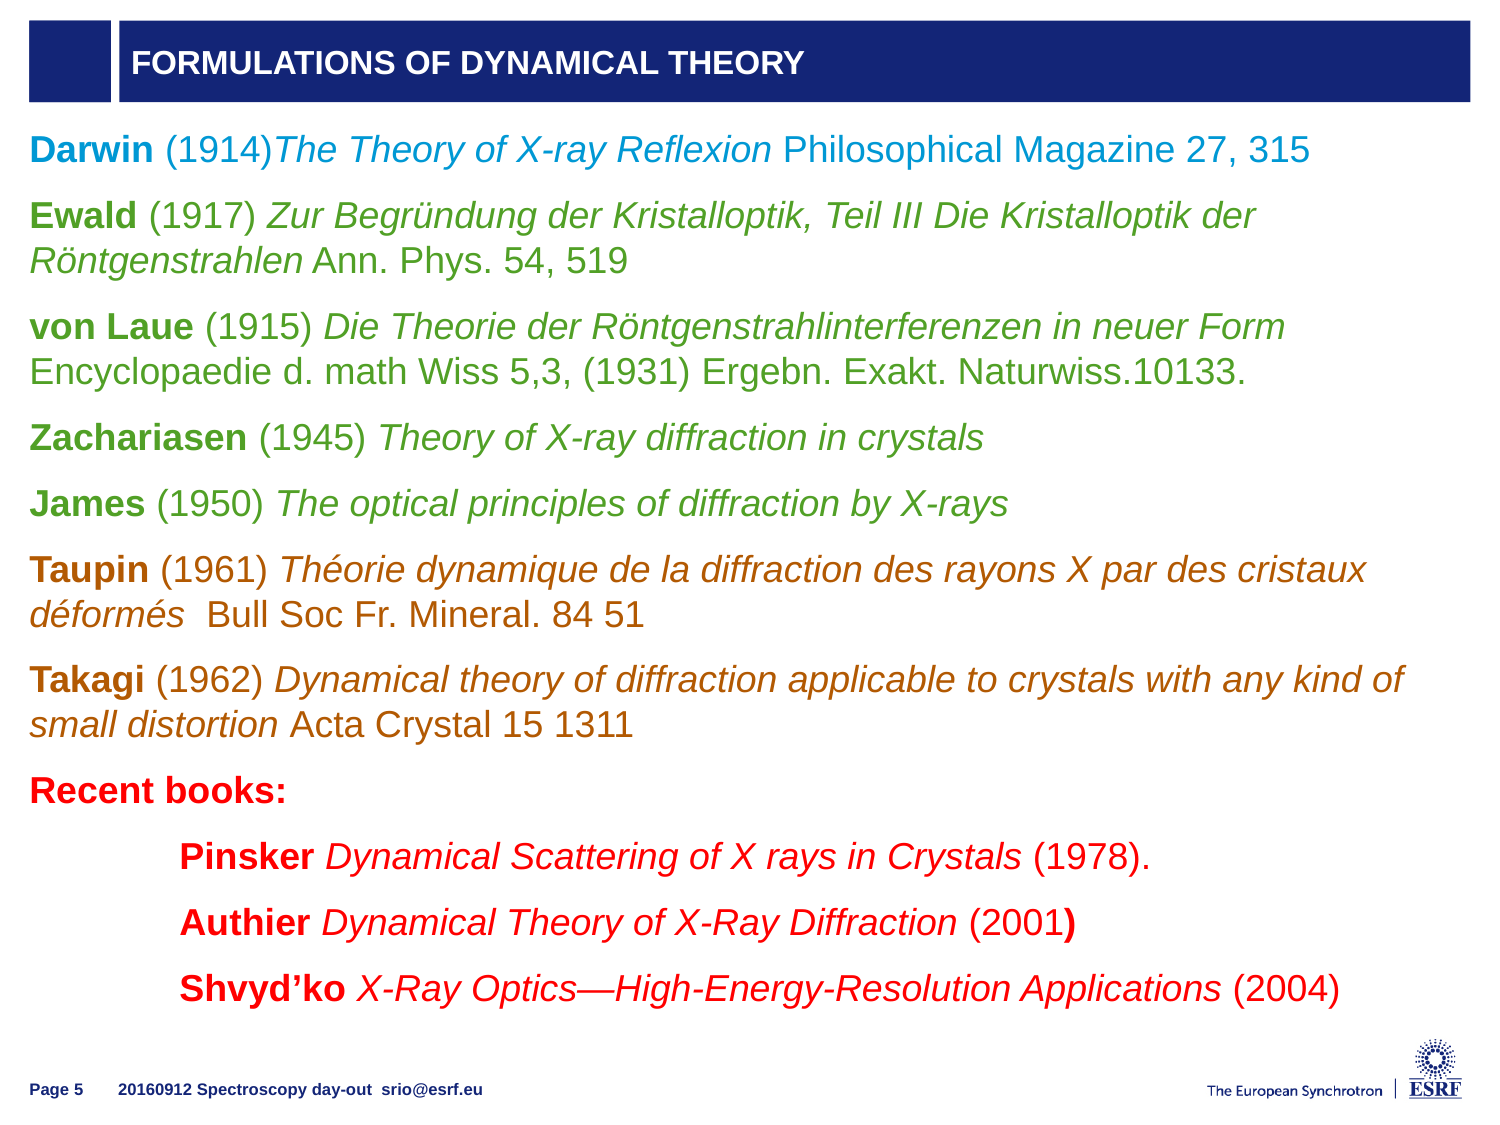

# FORMULATIONS OF DYNAMICAL THEORY
Darwin (1914)The Theory of X-ray Reflexion Philosophical Magazine 27, 315
Ewald (1917) Zur Begründung der Kristalloptik, Teil III Die Kristalloptik der Röntgenstrahlen Ann. Phys. 54, 519
von Laue (1915) Die Theorie der Röntgenstrahlinterferenzen in neuer Form Encyclopaedie d. math Wiss 5,3, (1931) Ergebn. Exakt. Naturwiss.10133.
Zachariasen (1945) Theory of X-ray diffraction in crystals
James (1950) The optical principles of diffraction by X-rays
Taupin (1961) Théorie dynamique de la diffraction des rayons X par des cristaux déformés  Bull Soc Fr. Mineral. 84 51
Takagi (1962) Dynamical theory of diffraction applicable to crystals with any kind of small distortion Acta Crystal 15 1311
Recent books:
	Pinsker Dynamical Scattering of X rays in Crystals (1978).
	Authier Dynamical Theory of X-Ray Diffraction (2001)
	Shvyd’ko X-Ray Optics—High-Energy-Resolution Applications (2004)
20160912 Spectroscopy day-out  srio@esrf.eu
Page 5